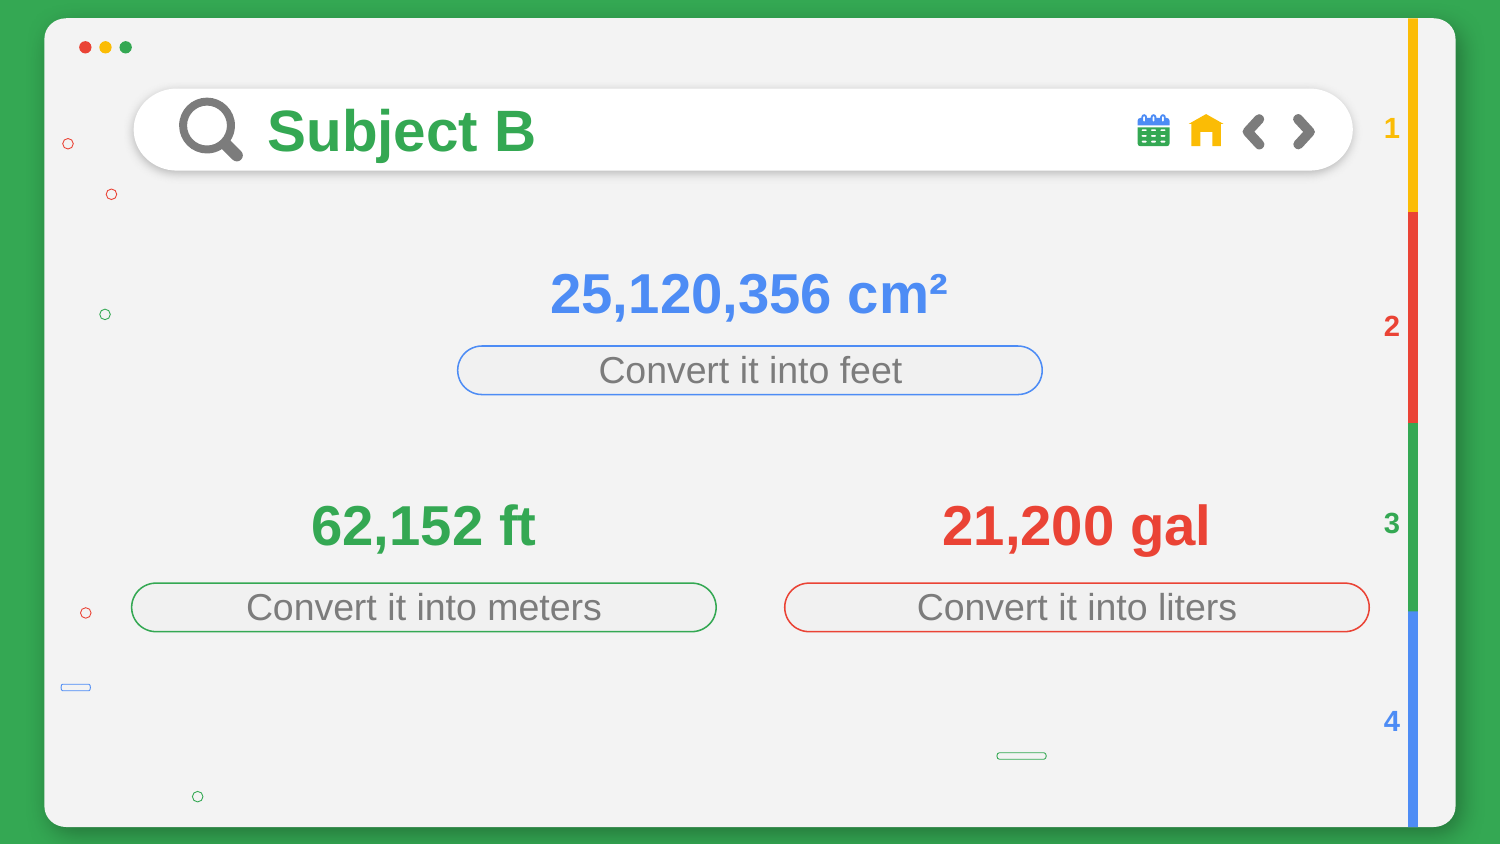

Subject B
1

# 25,120,356 cm²
2

Convert it into feet
62,152 ft
21,200 gal
3

Convert it into meters
Convert it into liters

4